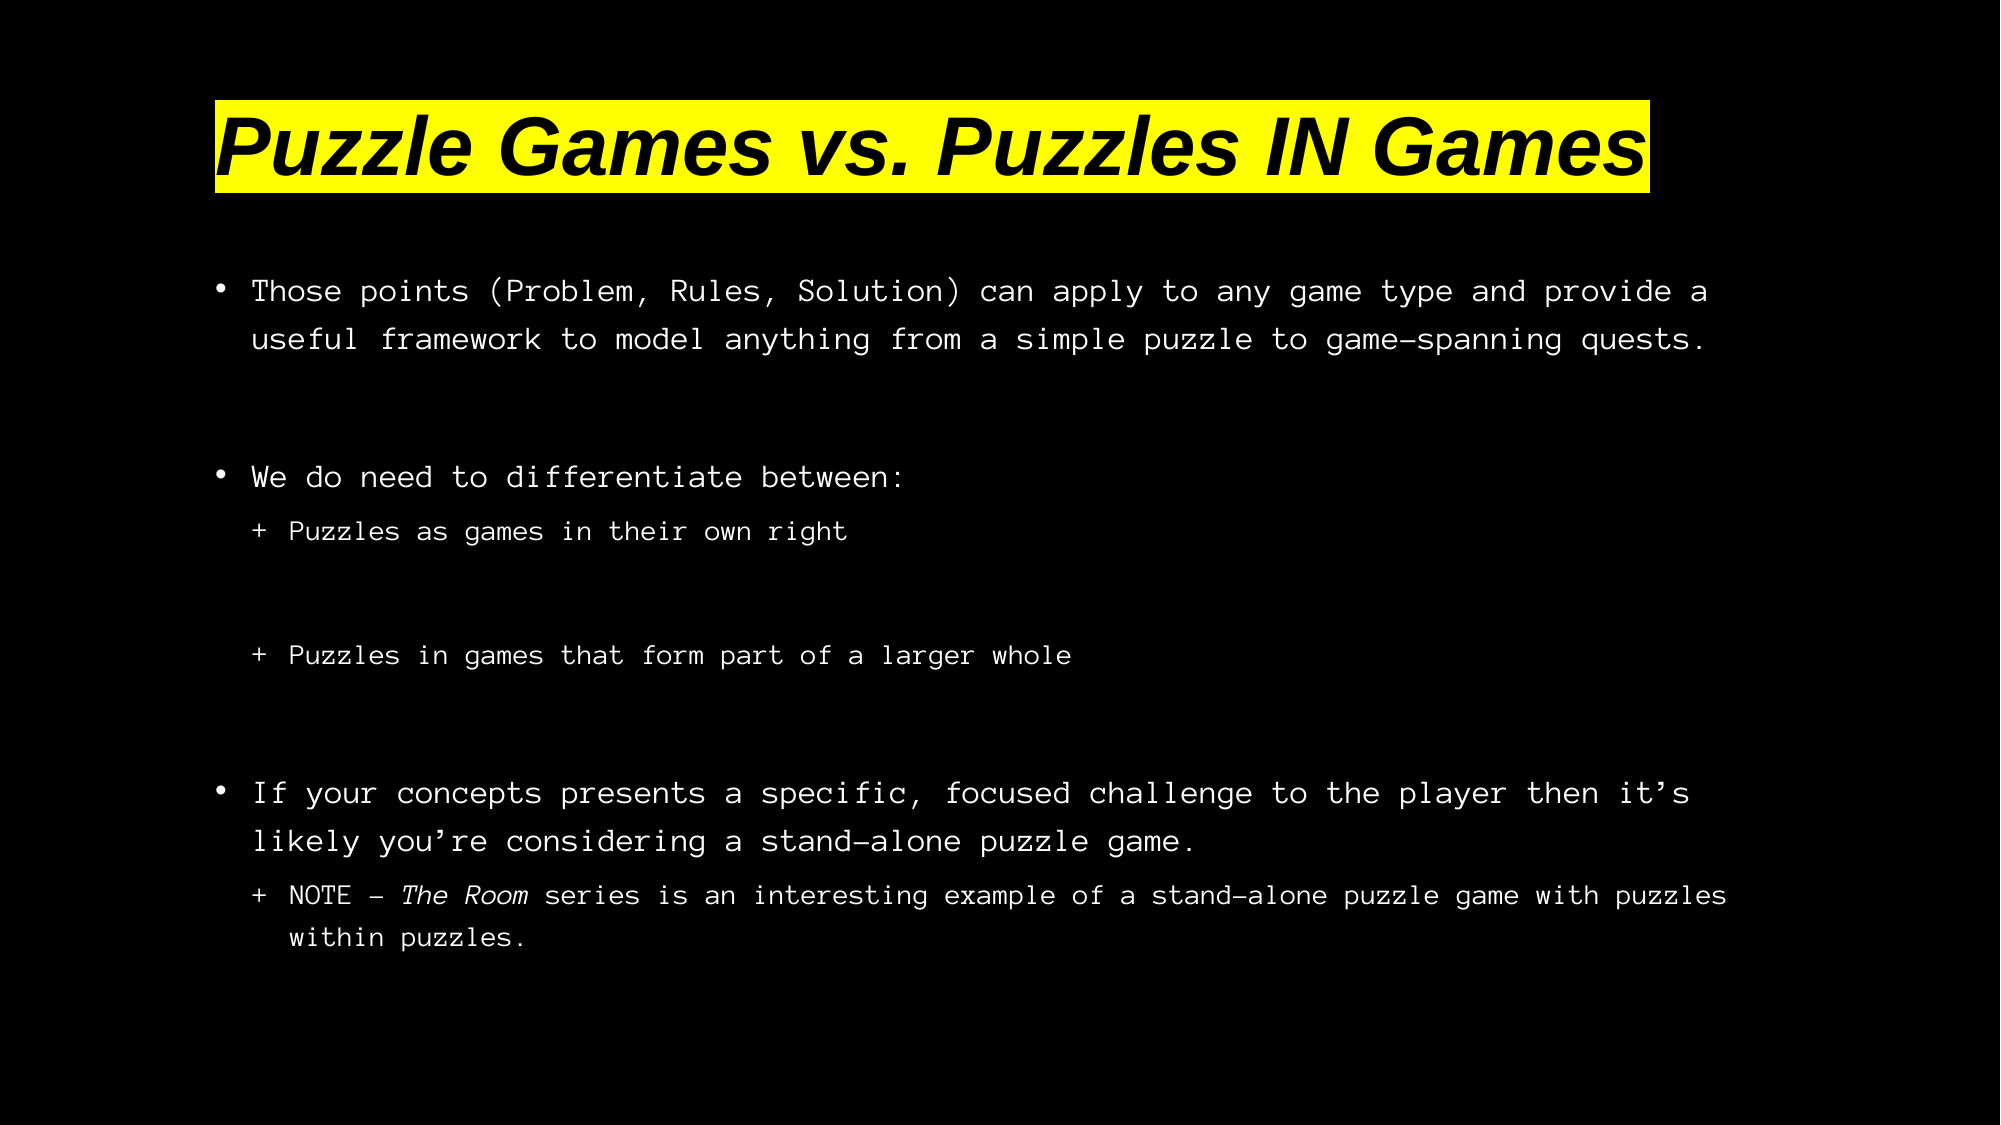

# Puzzle Games vs. Puzzles IN Games
Those points (Problem, Rules, Solution) can apply to any game type and provide a useful framework to model anything from a simple puzzle to game-spanning quests.

We do need to differentiate between:
Puzzles as games in their own right

Puzzles in games that form part of a larger whole

If your concepts presents a specific, focused challenge to the player then it’s likely you’re considering a stand-alone puzzle game.
NOTE – The Room series is an interesting example of a stand-alone puzzle game with puzzles within puzzles.